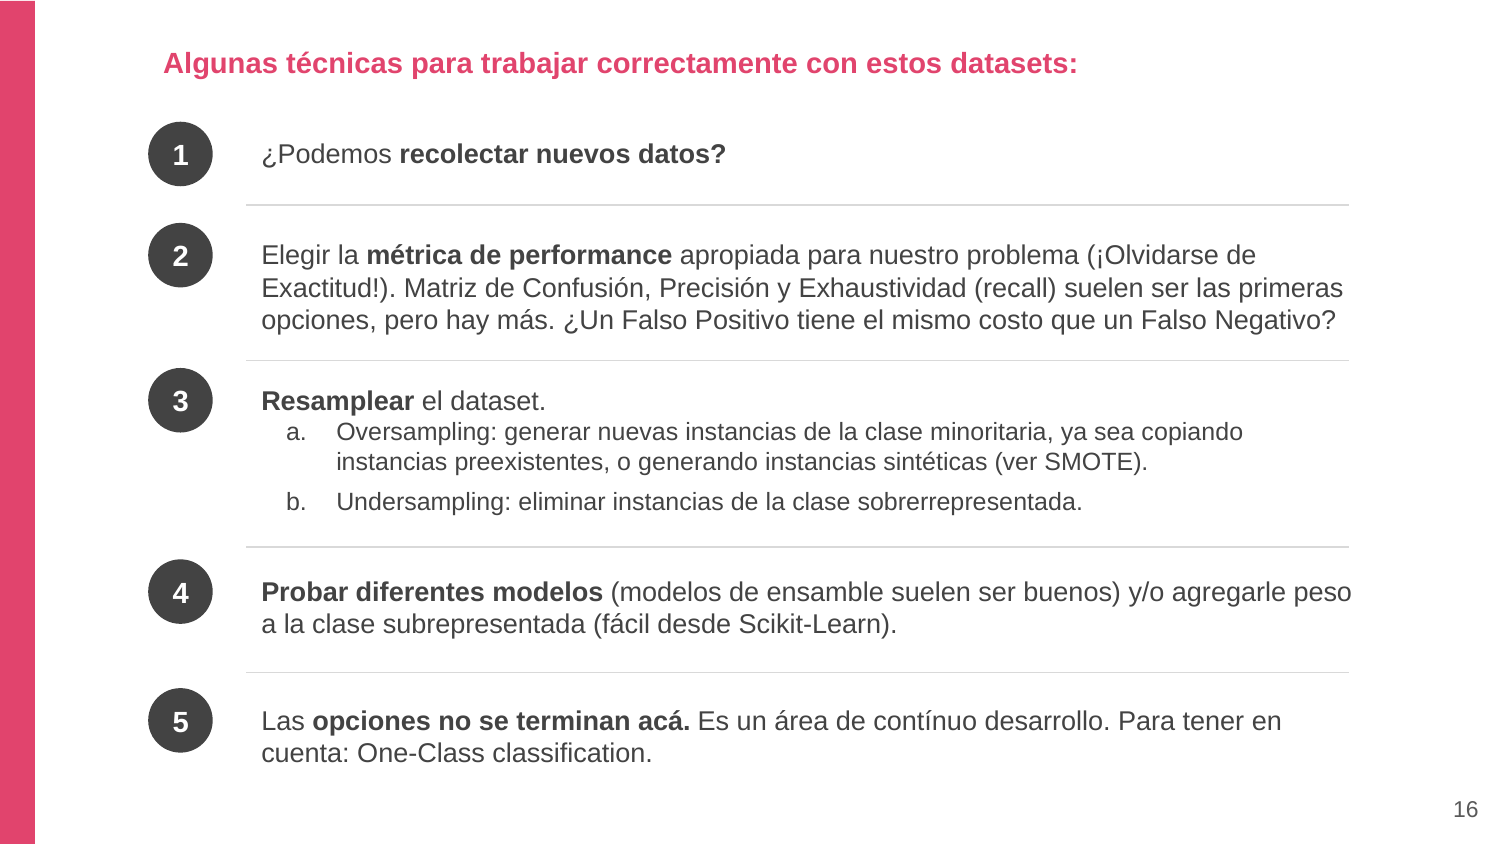

Algunas técnicas para trabajar correctamente con estos datasets:
¿Podemos recolectar nuevos datos?
1
2
Elegir la métrica de performance apropiada para nuestro problema (¡Olvidarse de Exactitud!). Matriz de Confusión, Precisión y Exhaustividad (recall) suelen ser las primeras opciones, pero hay más. ¿Un Falso Positivo tiene el mismo costo que un Falso Negativo?
Resamplear el dataset.
Oversampling: generar nuevas instancias de la clase minoritaria, ya sea copiando instancias preexistentes, o generando instancias sintéticas (ver SMOTE).
Undersampling: eliminar instancias de la clase sobrerrepresentada.
3
4
Probar diferentes modelos (modelos de ensamble suelen ser buenos) y/o agregarle peso a la clase subrepresentada (fácil desde Scikit-Learn).
5
Las opciones no se terminan acá. Es un área de contínuo desarrollo. Para tener en cuenta: One-Class classification.
16